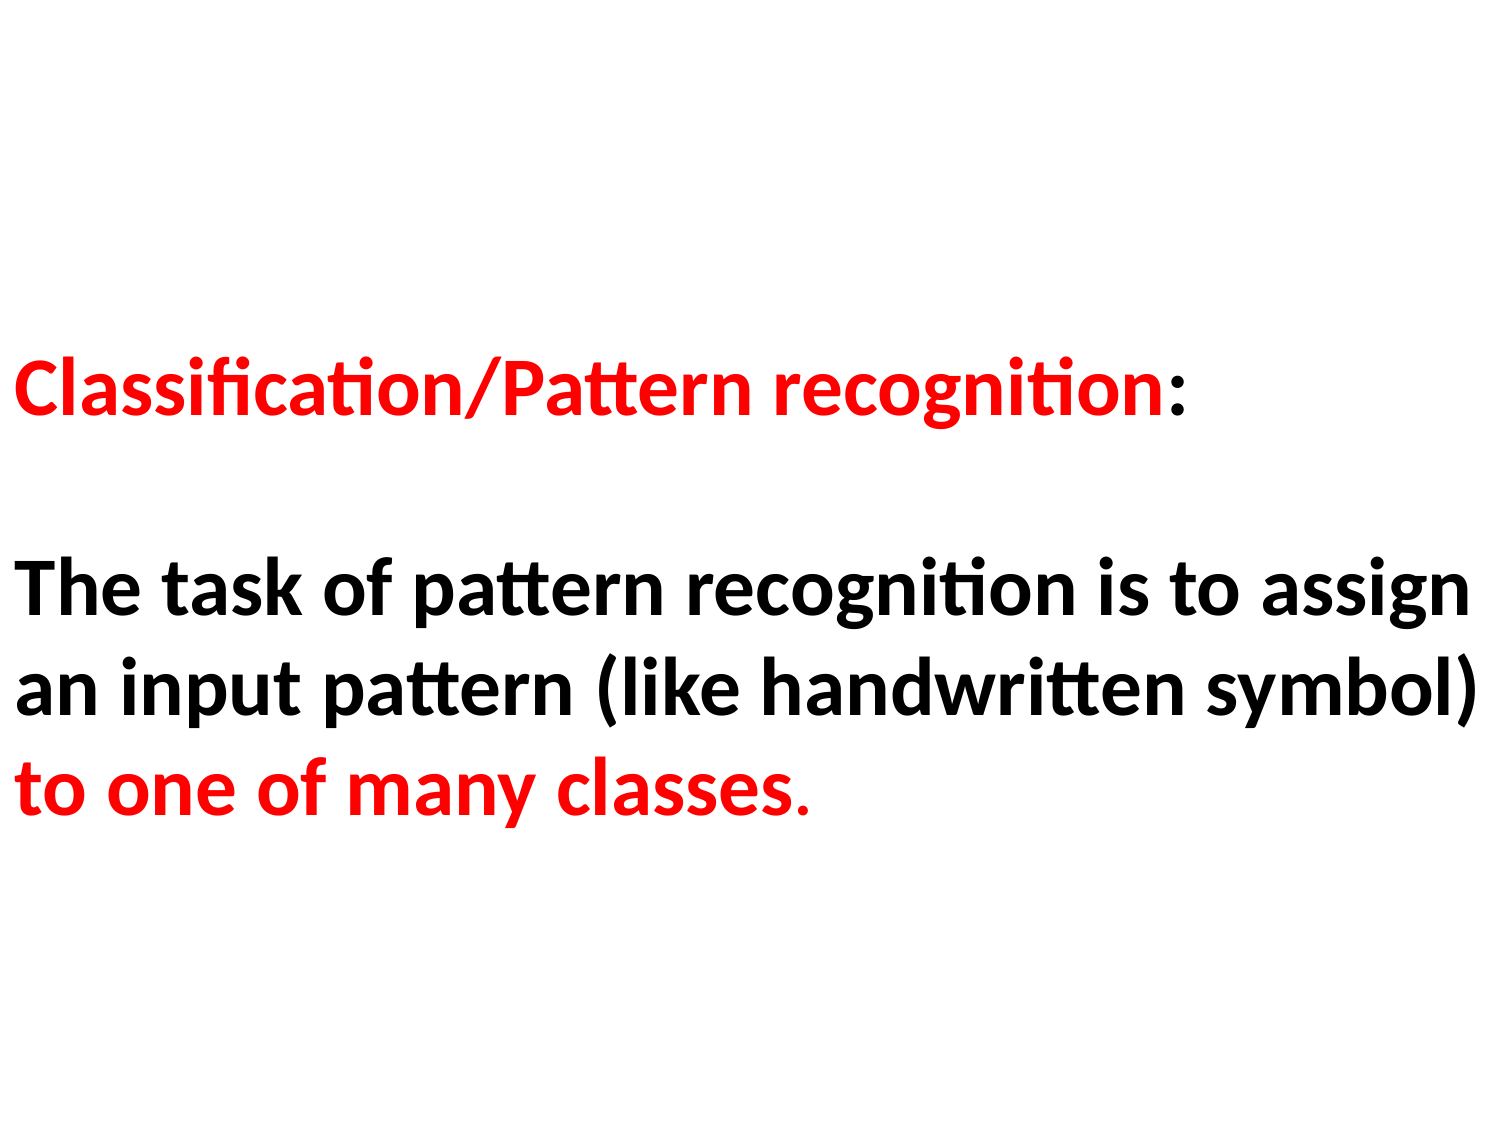

Classification/Pattern recognition:
The task of pattern recognition is to assign an input pattern (like handwritten symbol) to one of many classes.